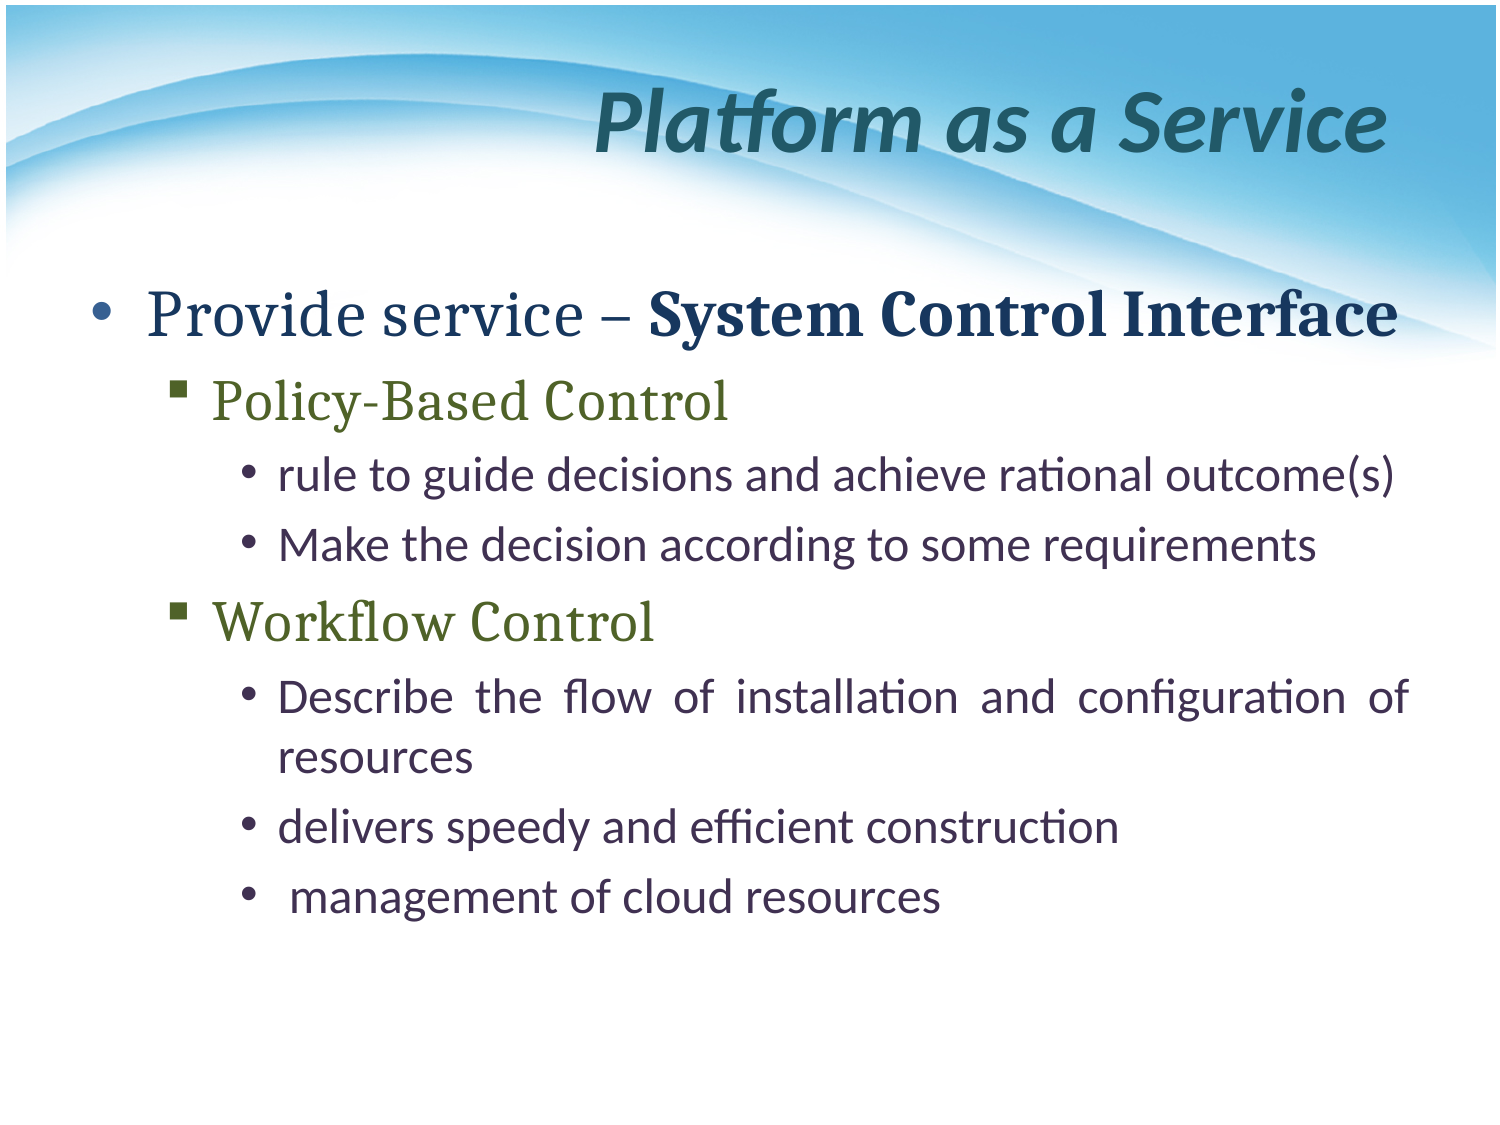

# Platform as a Service
Provide service – System Control Interface
Policy-Based Control
rule to guide decisions and achieve rational outcome(s)
Make the decision according to some requirements
Workflow Control
Describe the flow of installation and configuration of resources
delivers speedy and efficient construction
 management of cloud resources